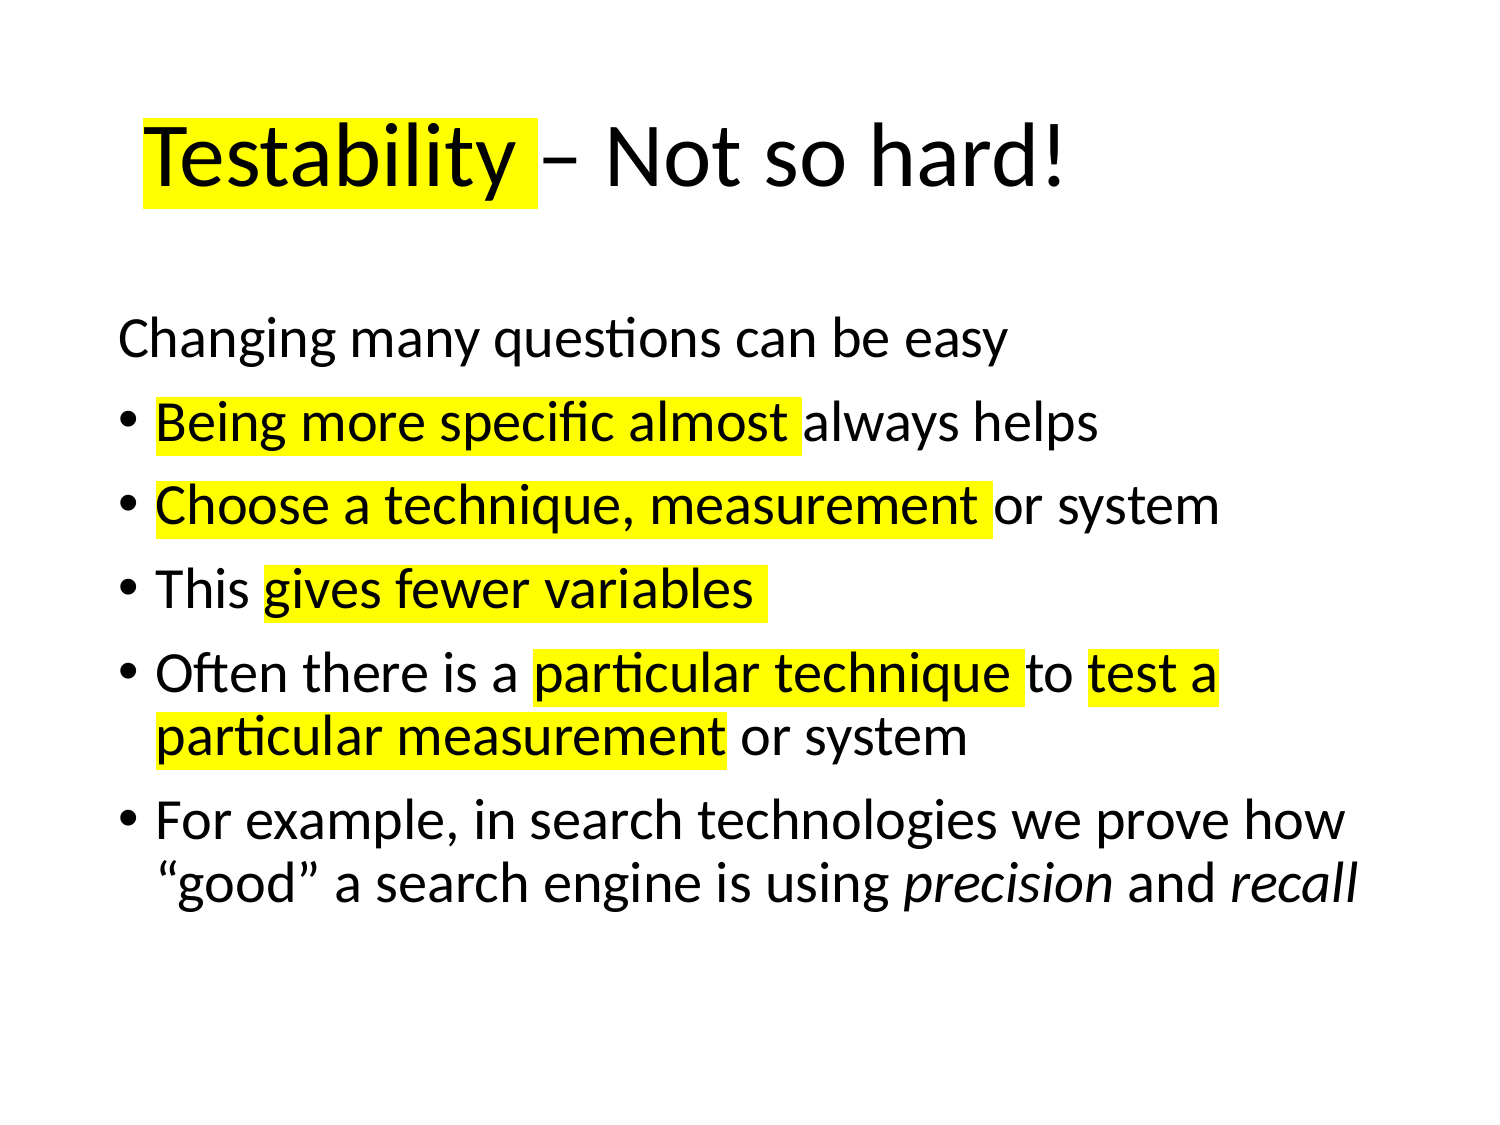

# Testability – Not so hard!
Changing many questions can be easy
Being more specific almost always helps
Choose a technique, measurement or system
This gives fewer variables
Often there is a particular technique to test a particular measurement or system
For example, in search technologies we prove how “good” a search engine is using precision and recall